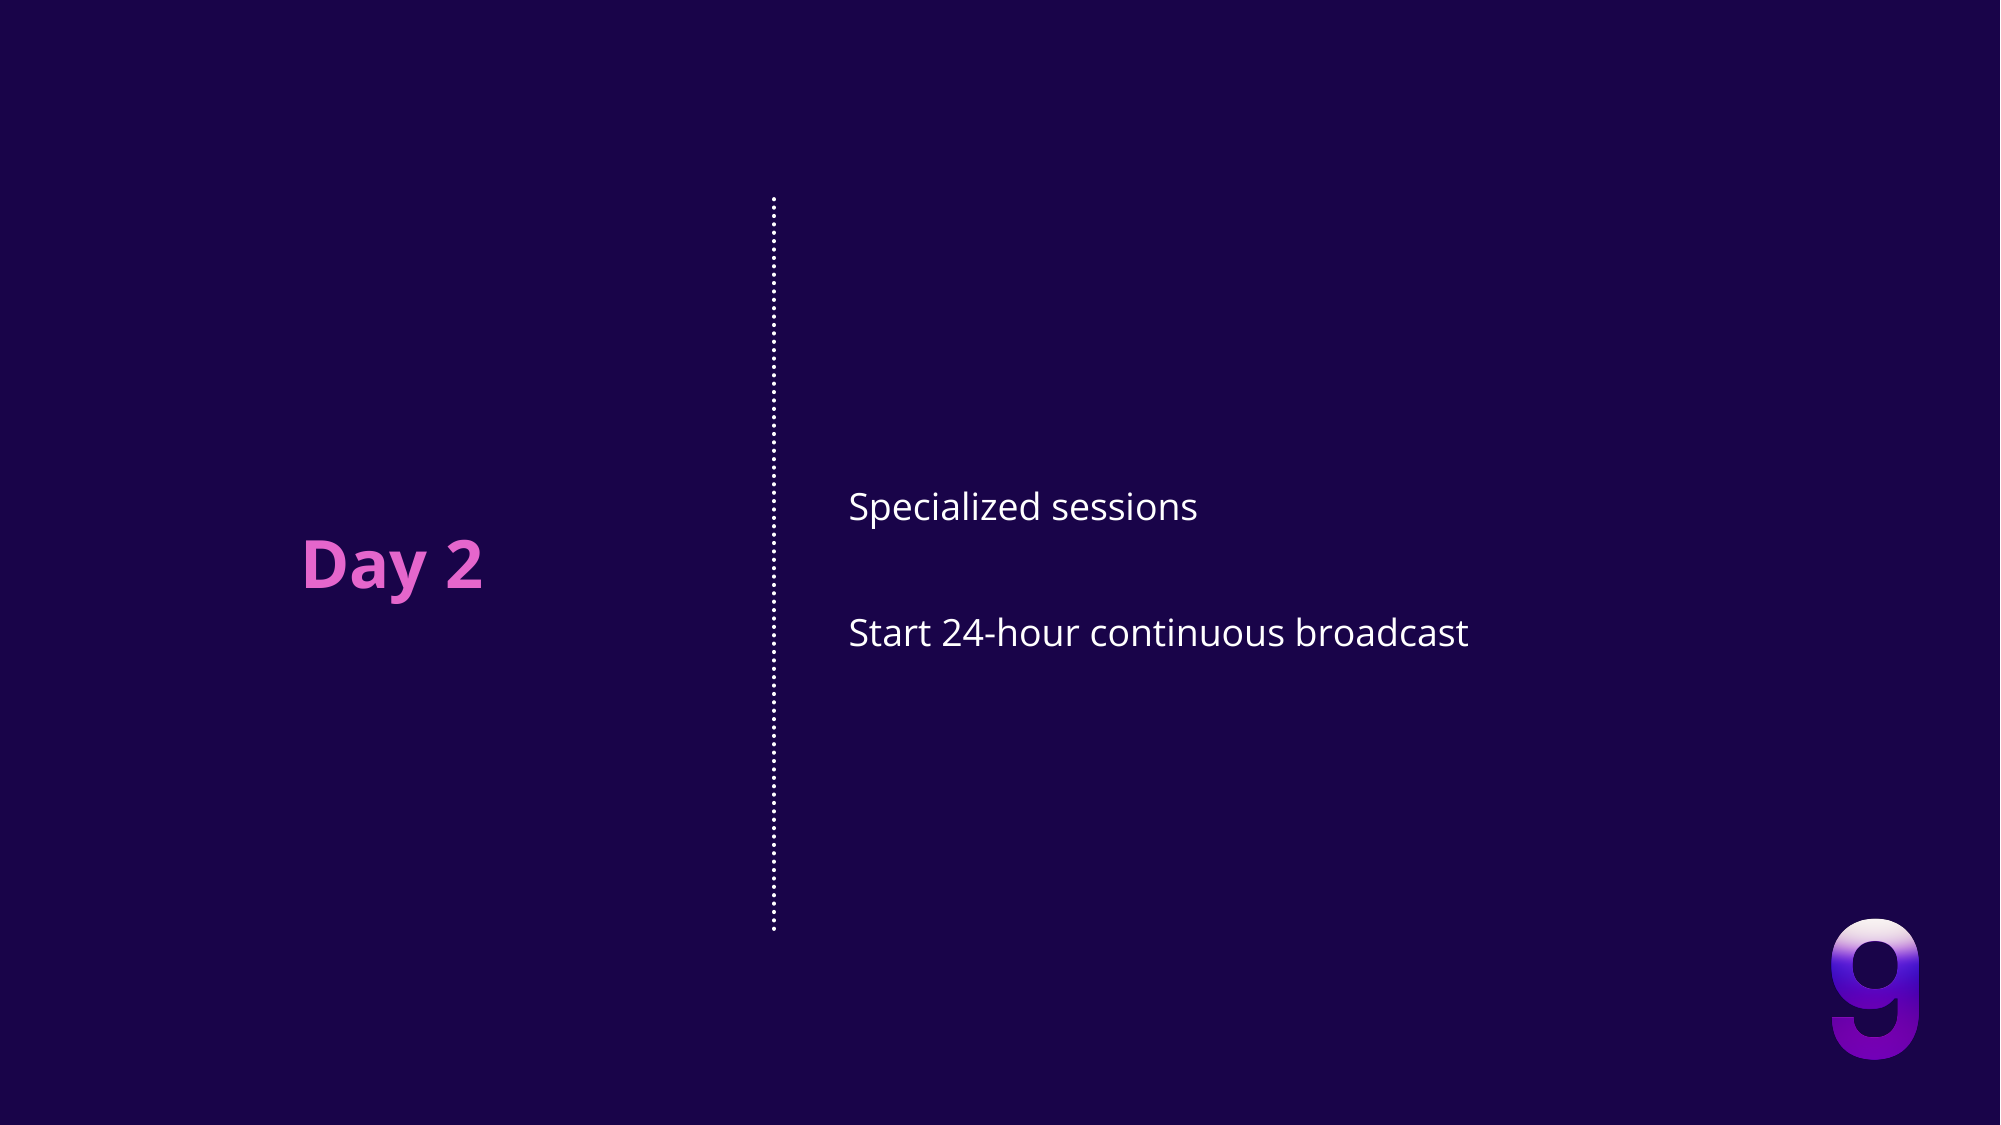

Specialized sessions
Day 2
Start 24-hour continuous broadcast